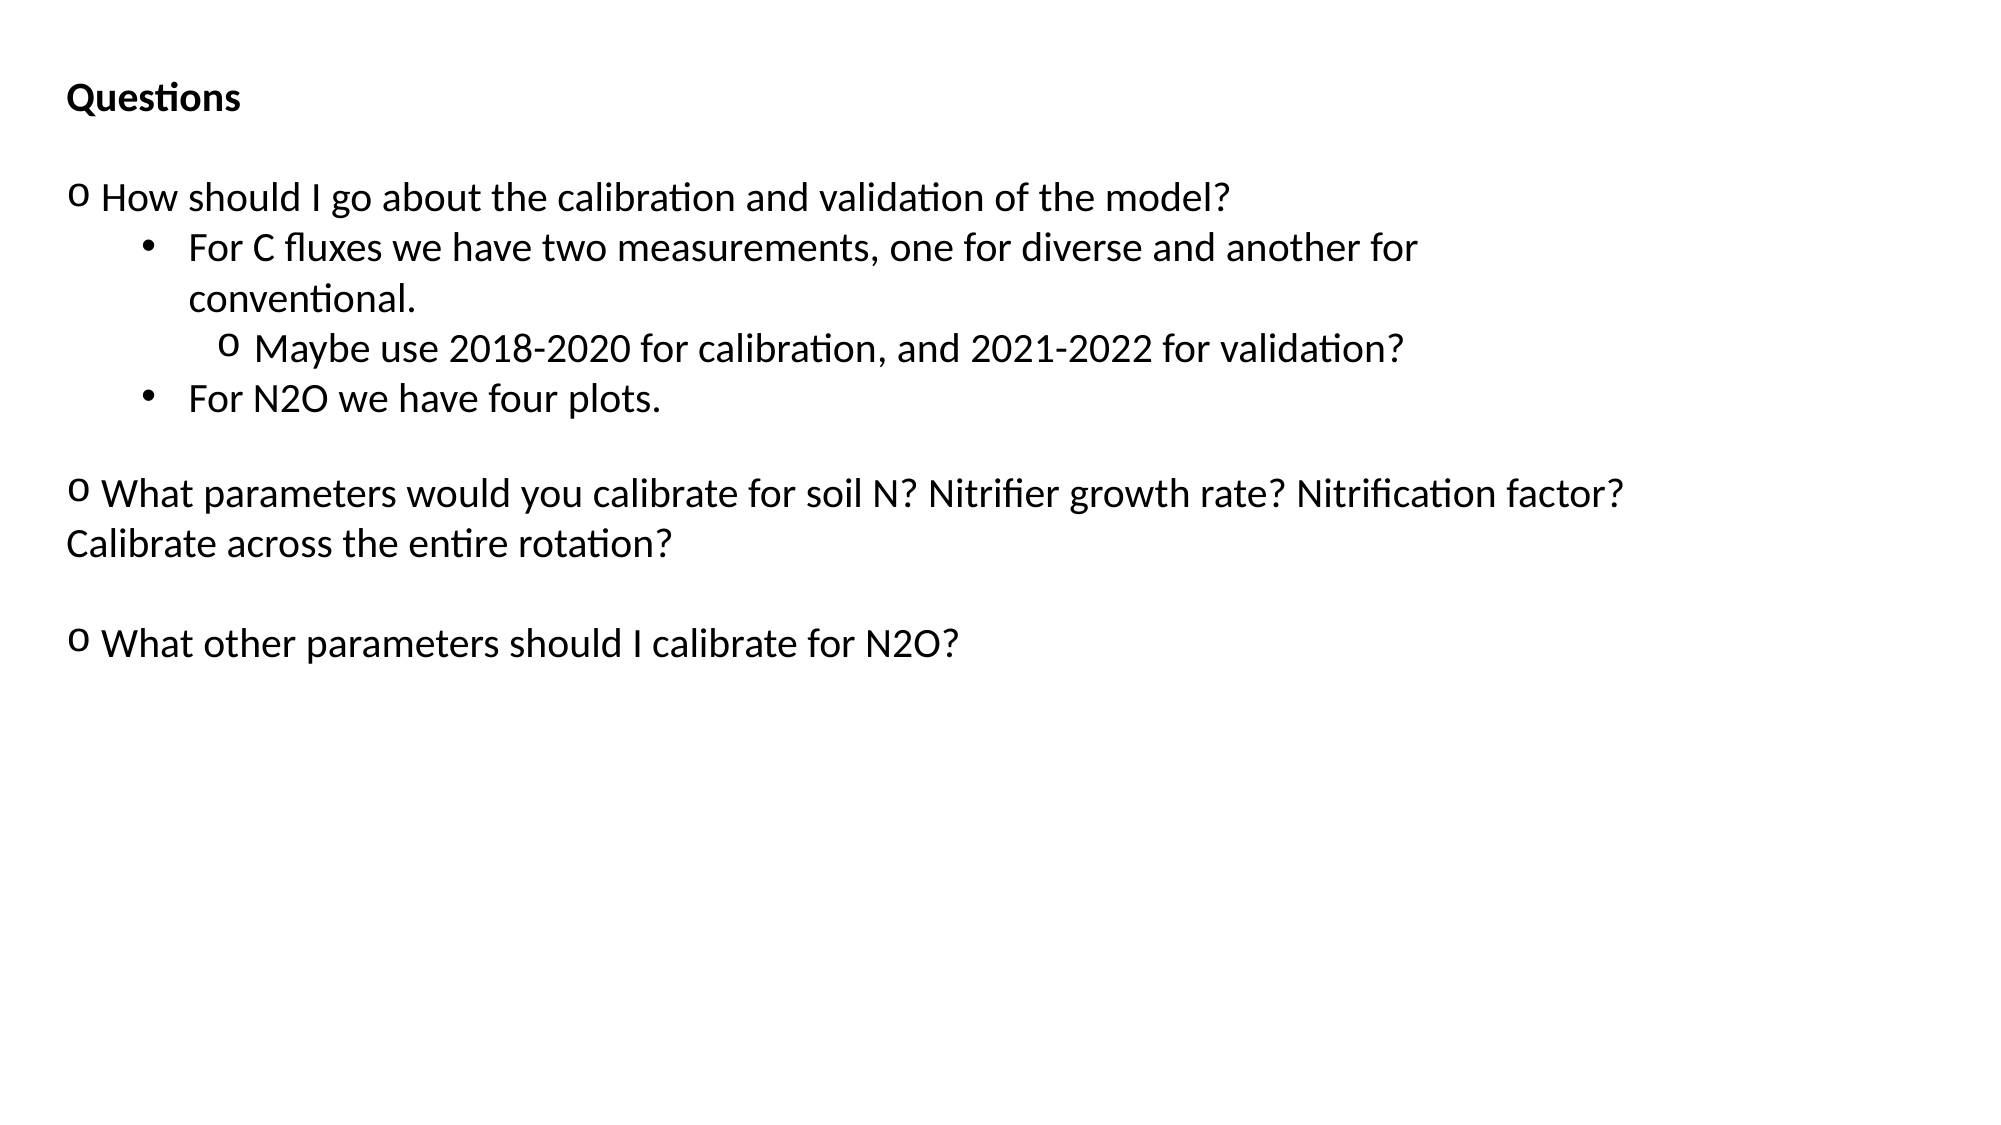

Questions

 How should I go about the calibration and validation of the model?
For C fluxes we have two measurements, one for diverse and another for conventional.
Maybe use 2018-2020 for calibration, and 2021-2022 for validation?
For N2O we have four plots.

 What parameters would you calibrate for soil N? Nitrifier growth rate? Nitrification factor? Calibrate across the entire rotation?

 What other parameters should I calibrate for N2O?